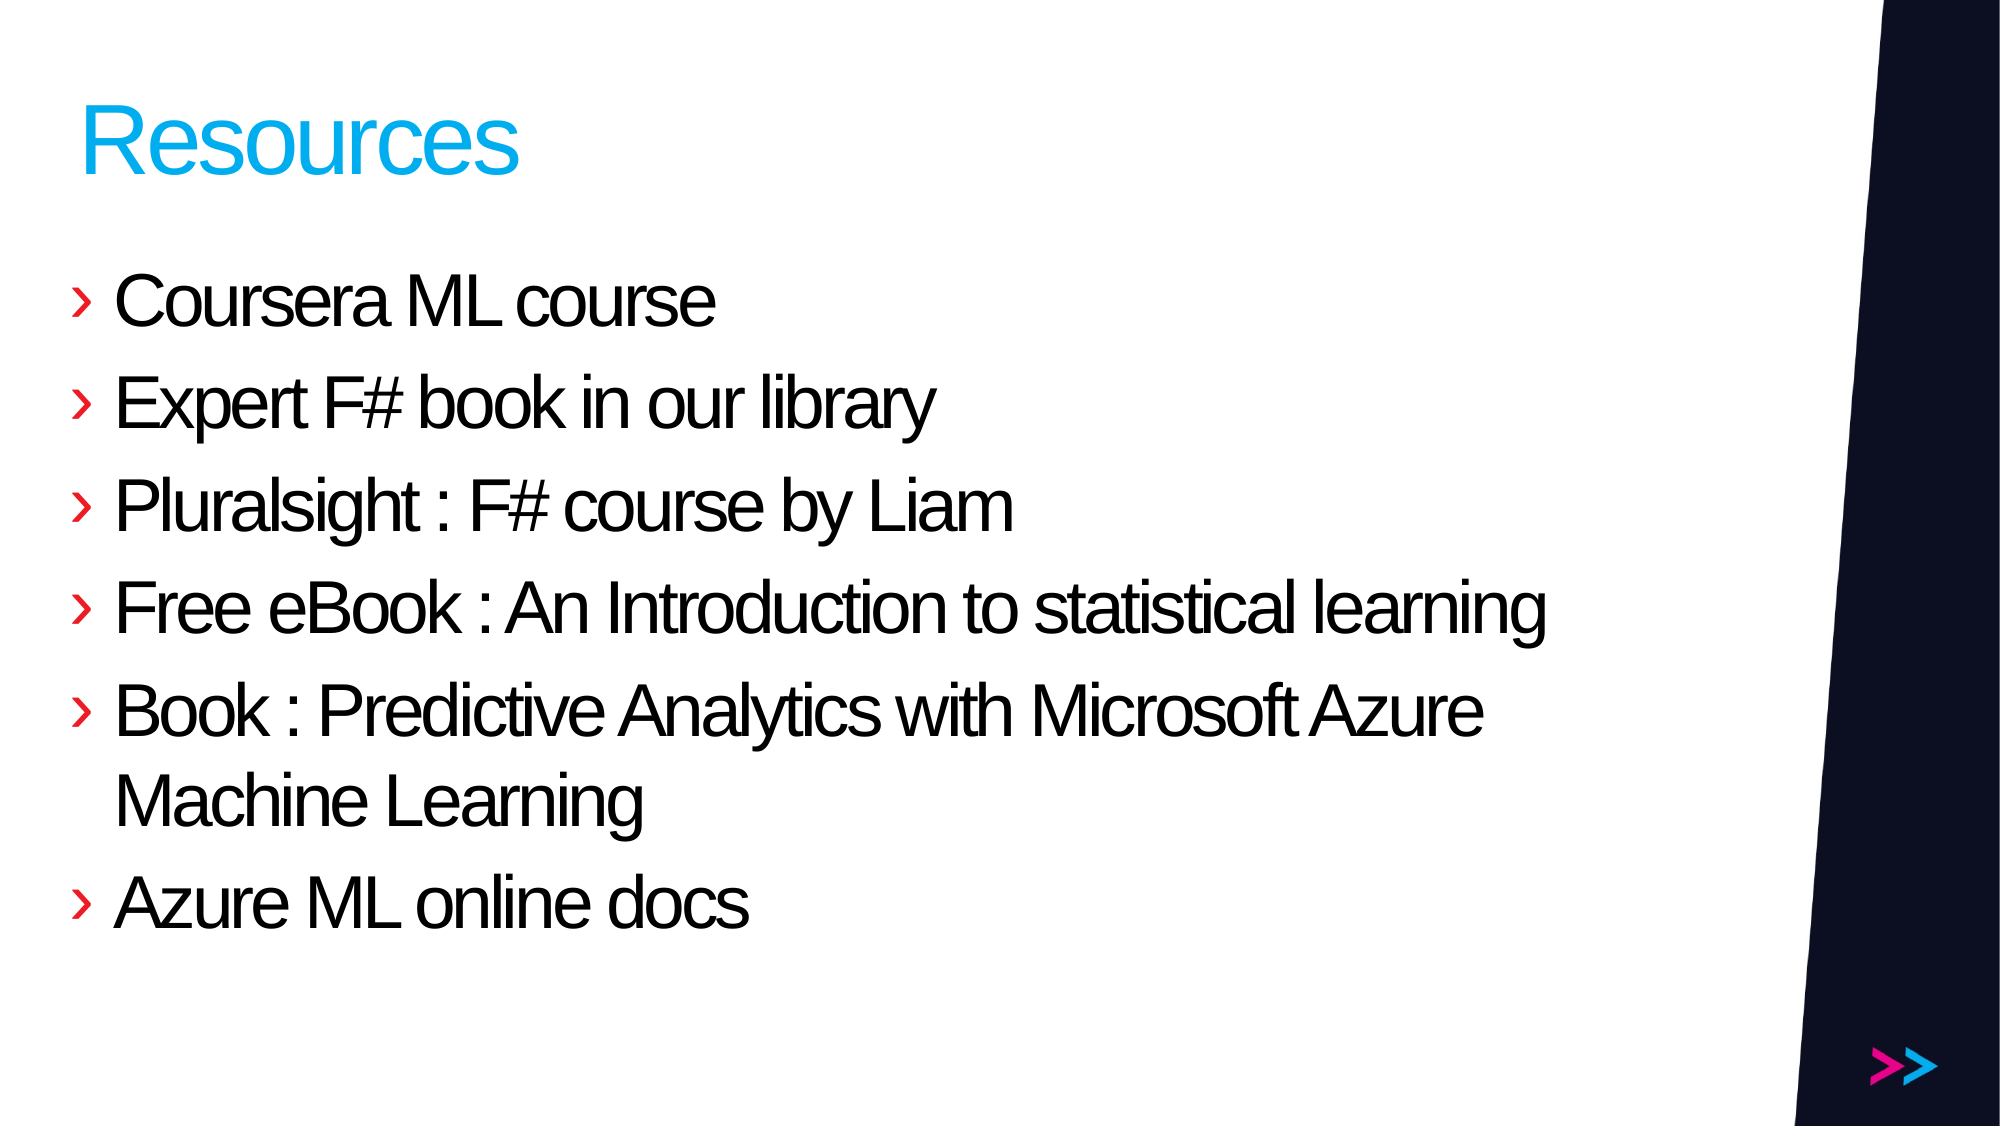

Resources
Coursera ML course
Expert F# book in our library
Pluralsight : F# course by Liam
Free eBook : An Introduction to statistical learning
Book : Predictive Analytics with Microsoft Azure Machine Learning
Azure ML online docs